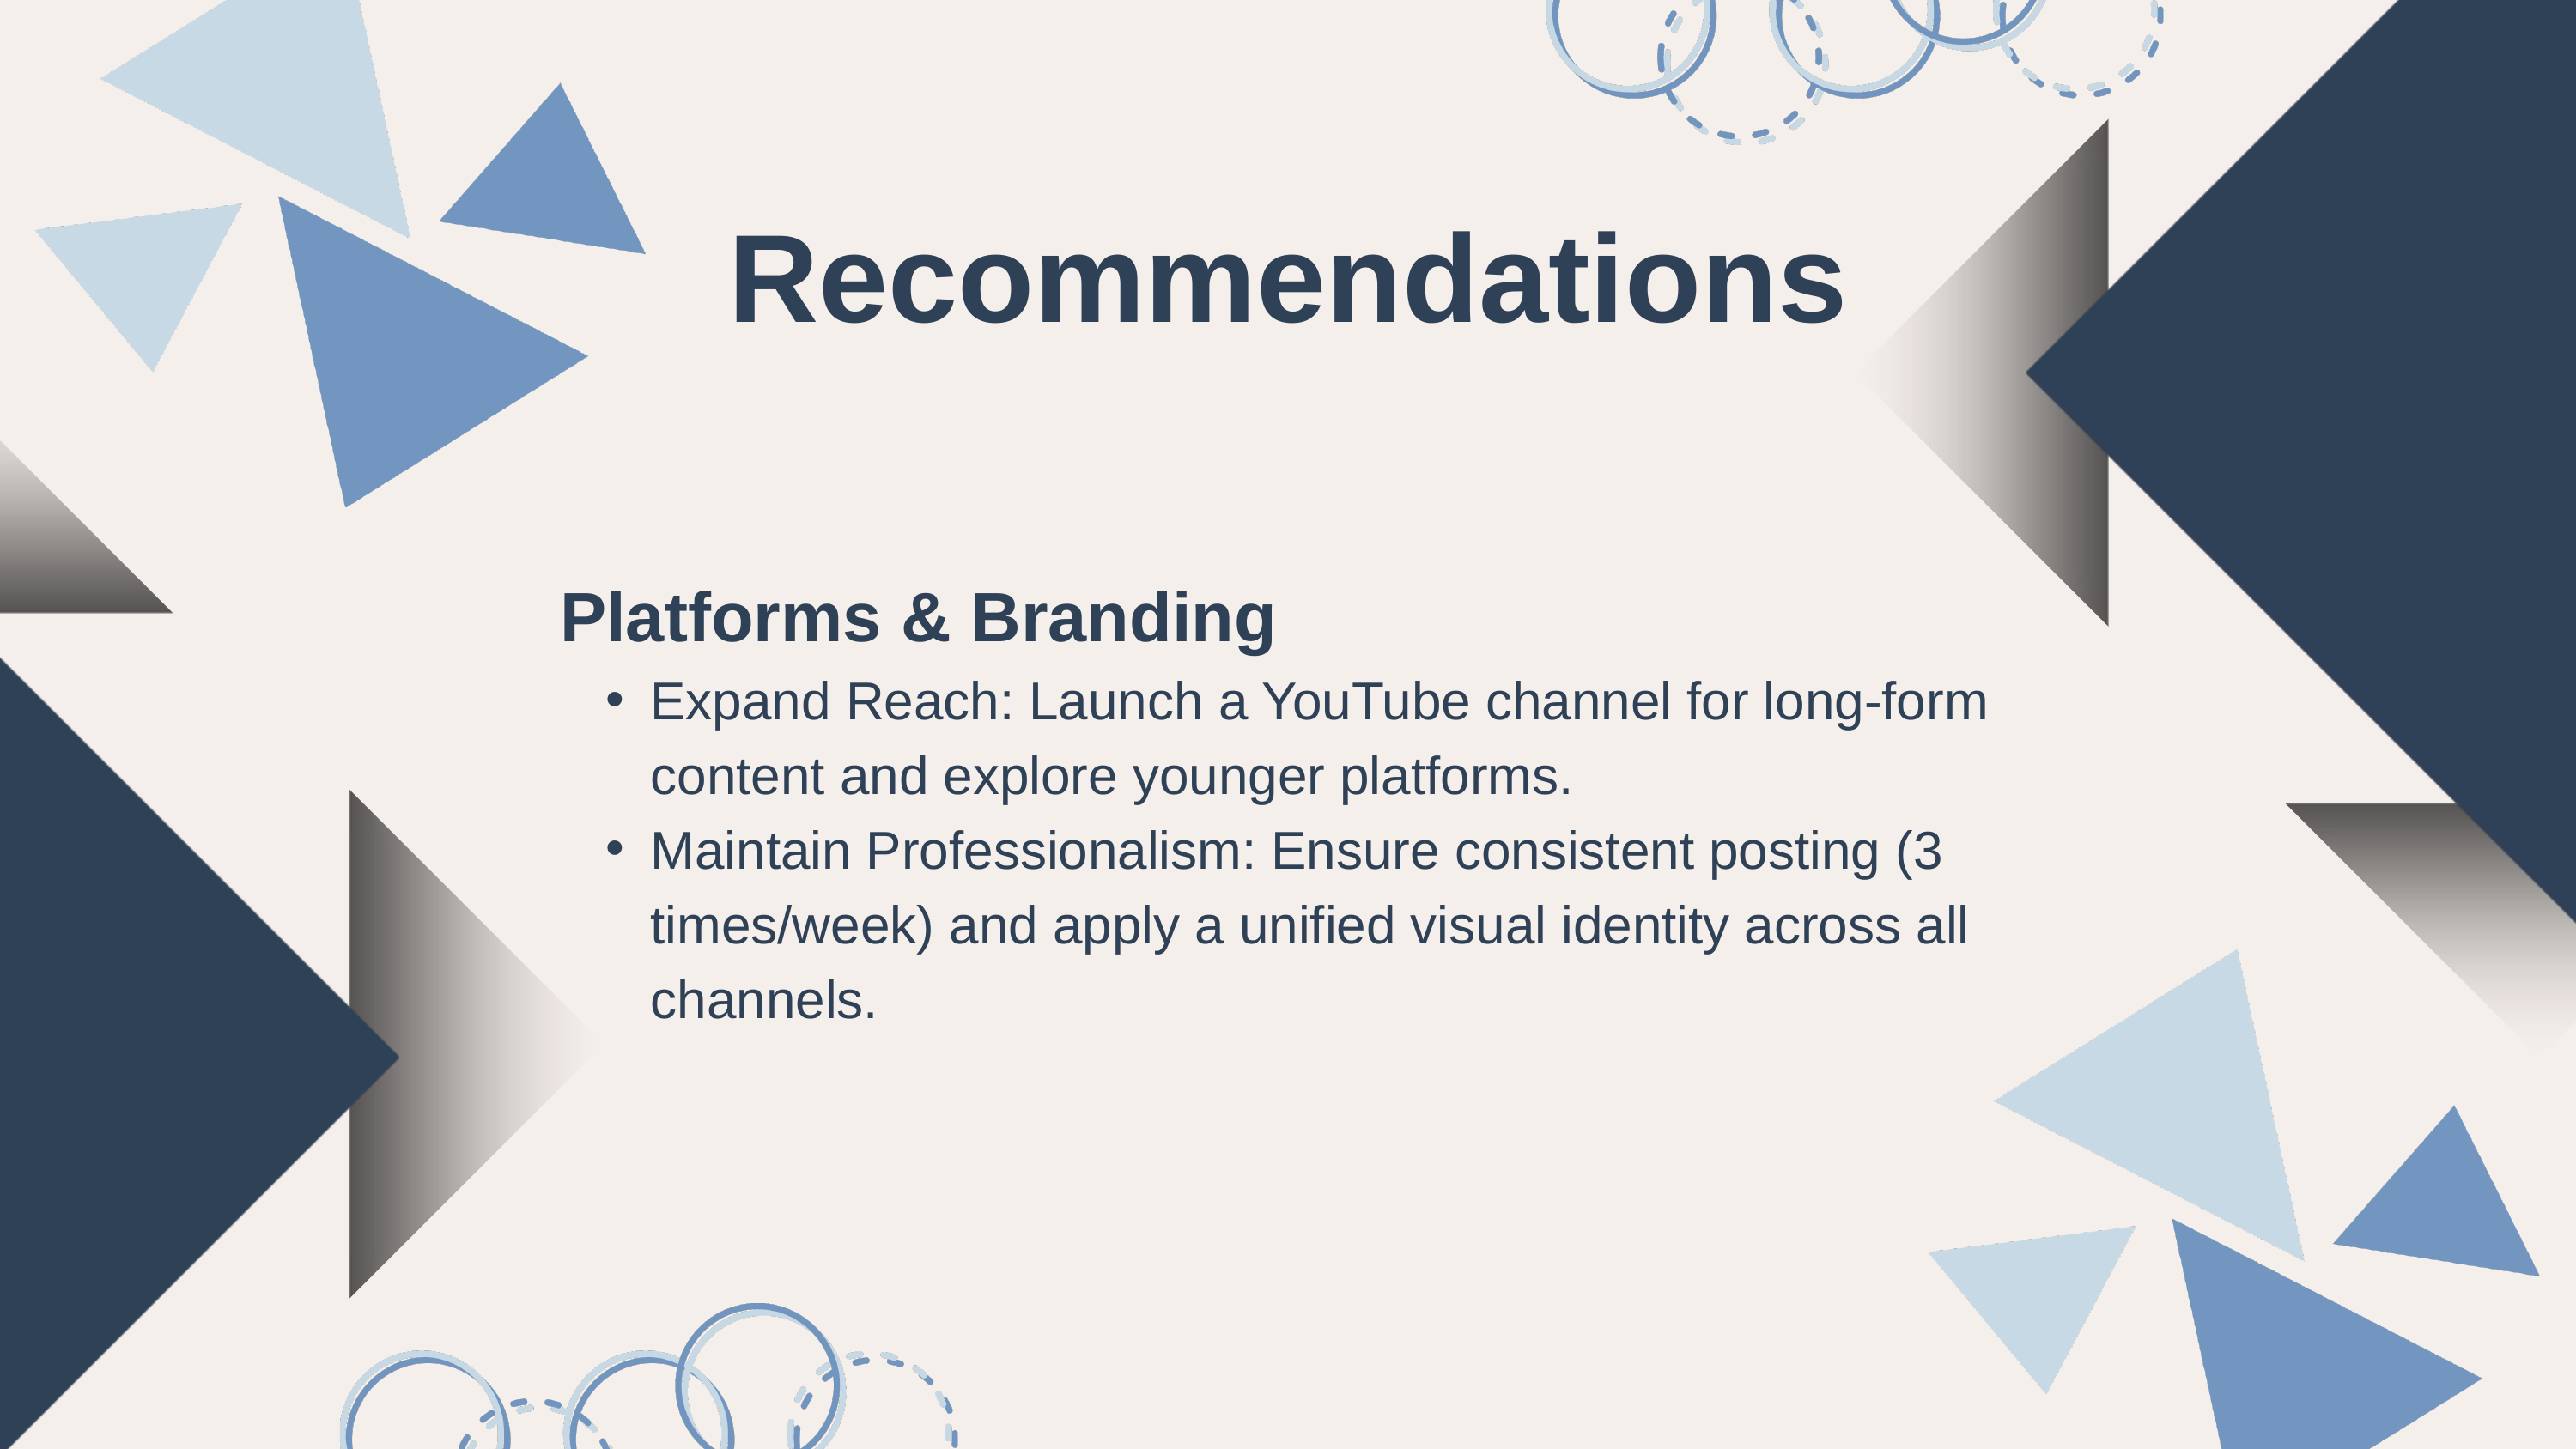

Recommendations

Platforms & Branding
Expand Reach: Launch a YouTube channel for long-form content and explore younger platforms.
Maintain Professionalism: Ensure consistent posting (3 times/week) and apply a unified visual identity across all channels.